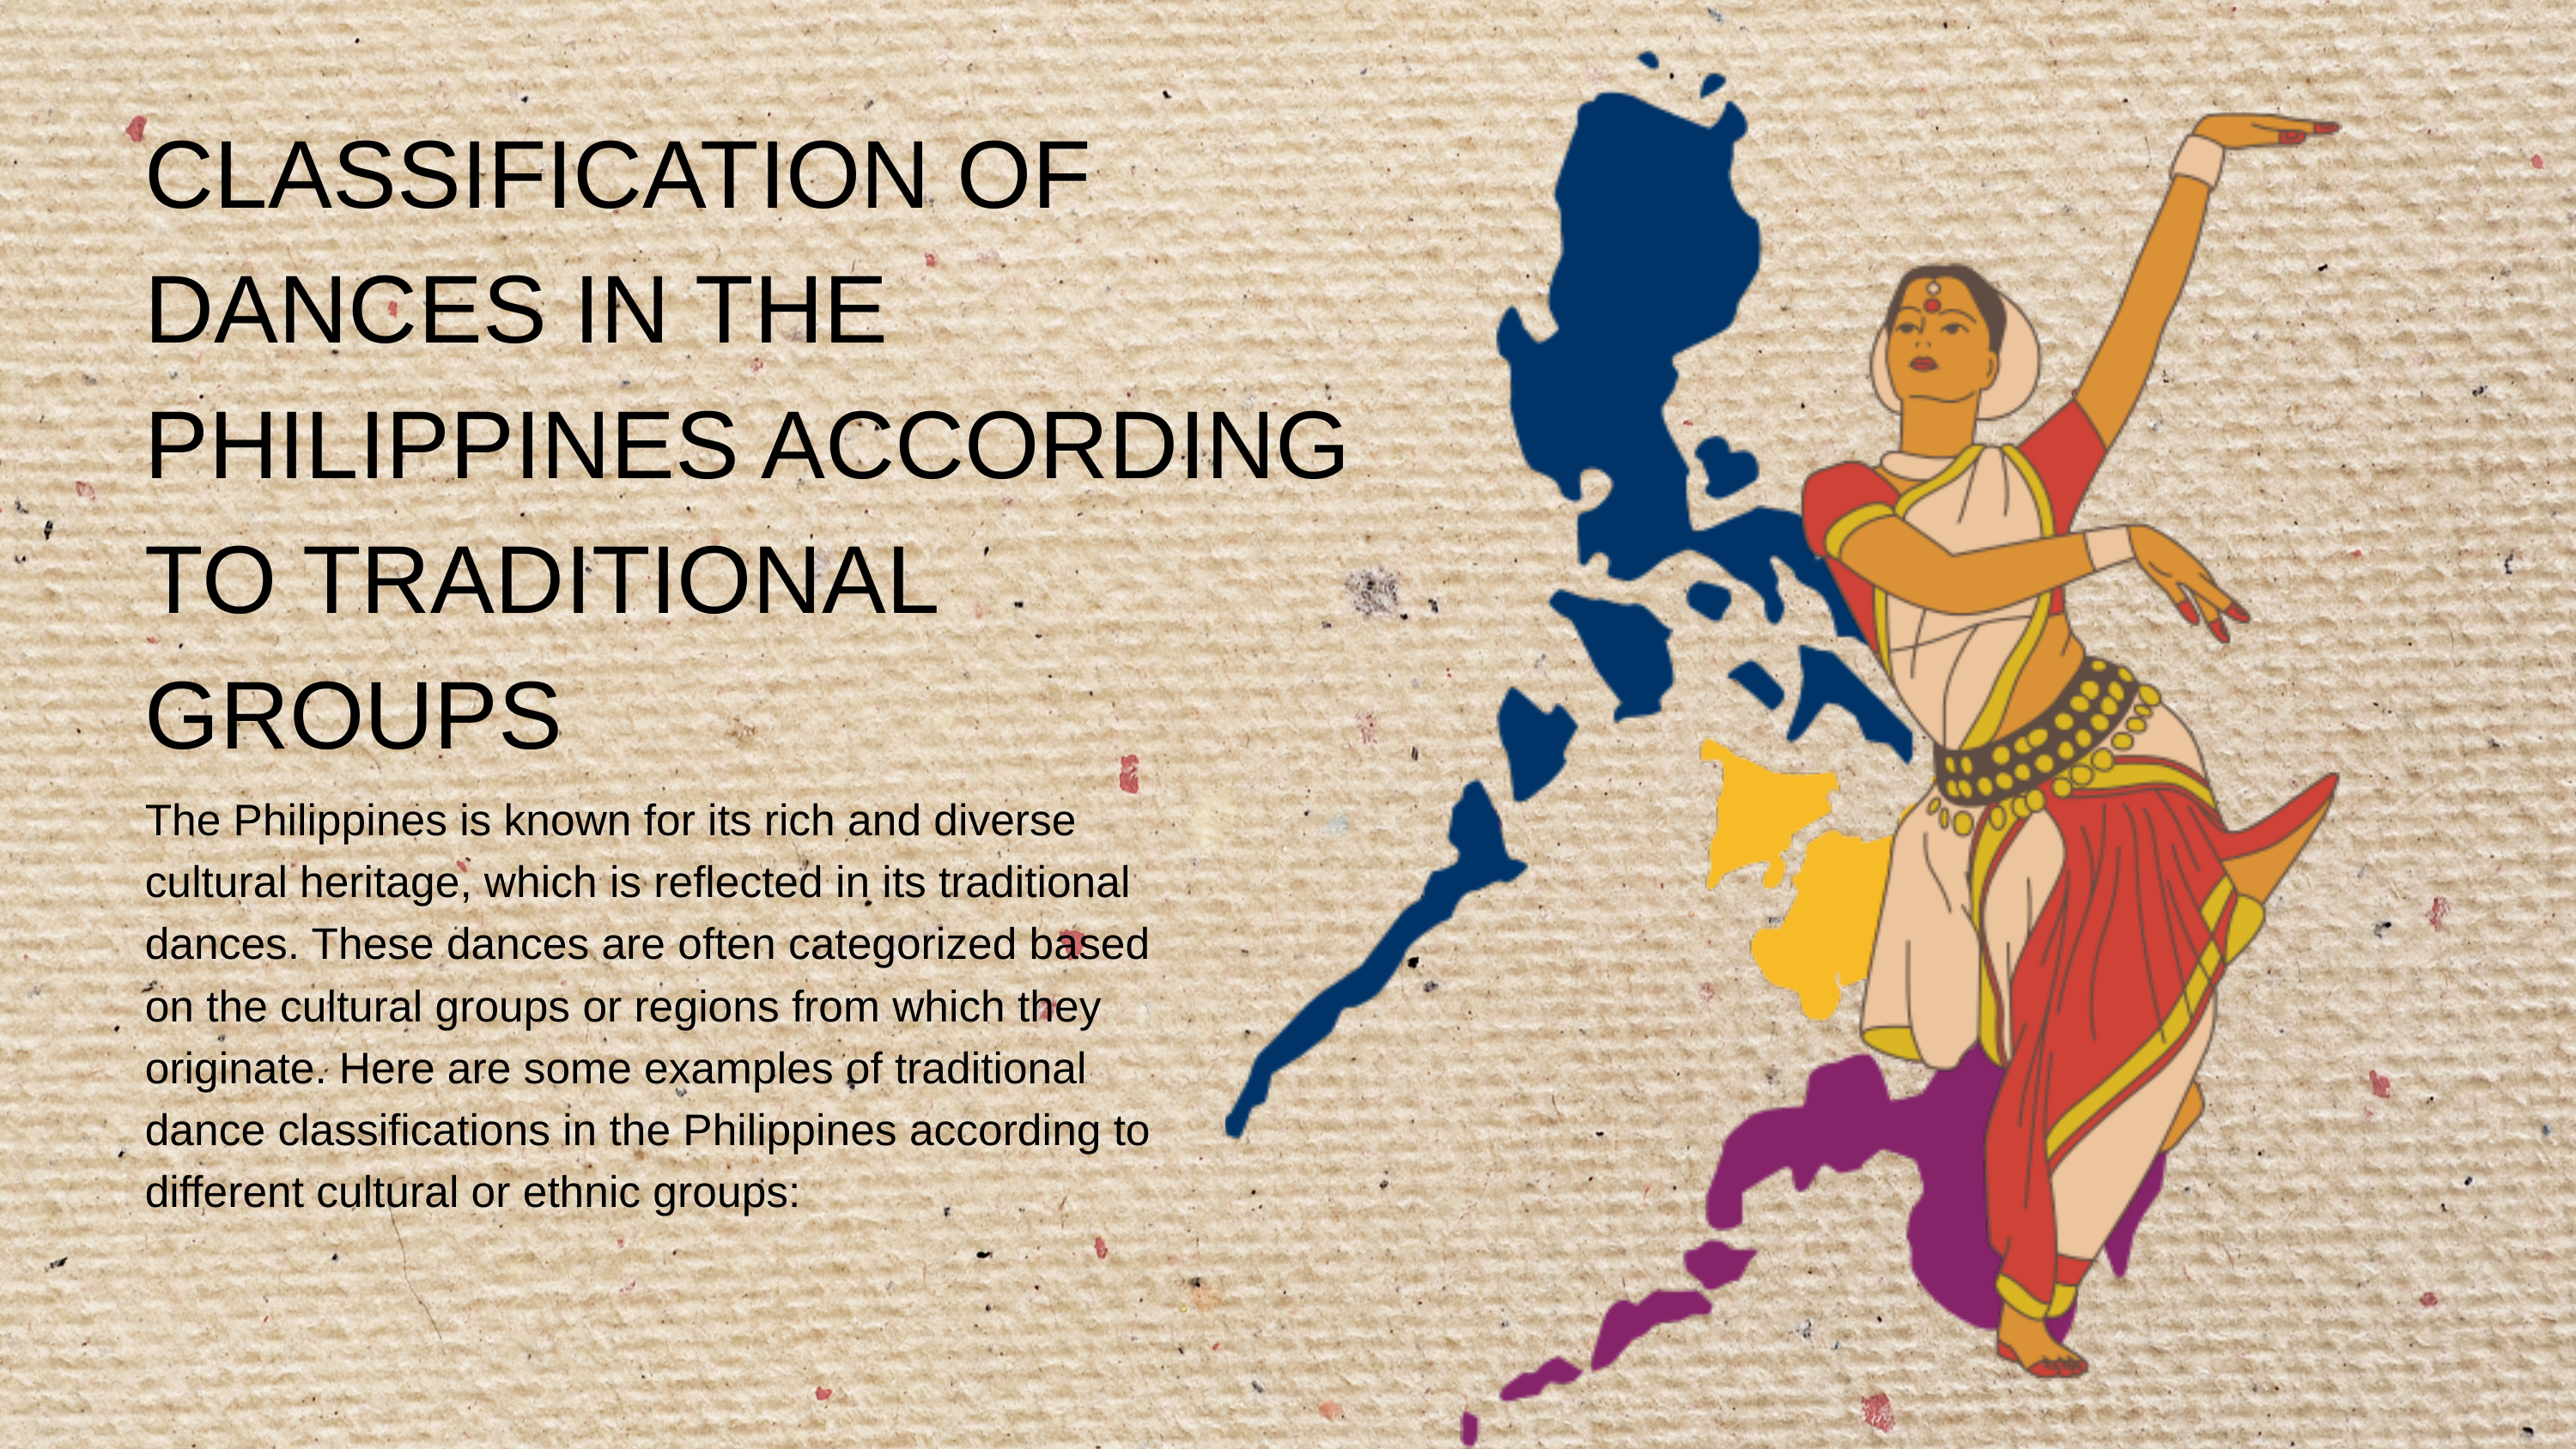

CLASSIFICATION OF DANCES IN THE PHILIPPINES ACCORDING TO TRADITIONAL GROUPS

The Philippines is known for its rich and diverse cultural heritage, which is reflected in its traditional dances. These dances are often categorized based on the cultural groups or regions from which they originate. Here are some examples of traditional dance classifications in the Philippines according to different cultural or ethnic groups: